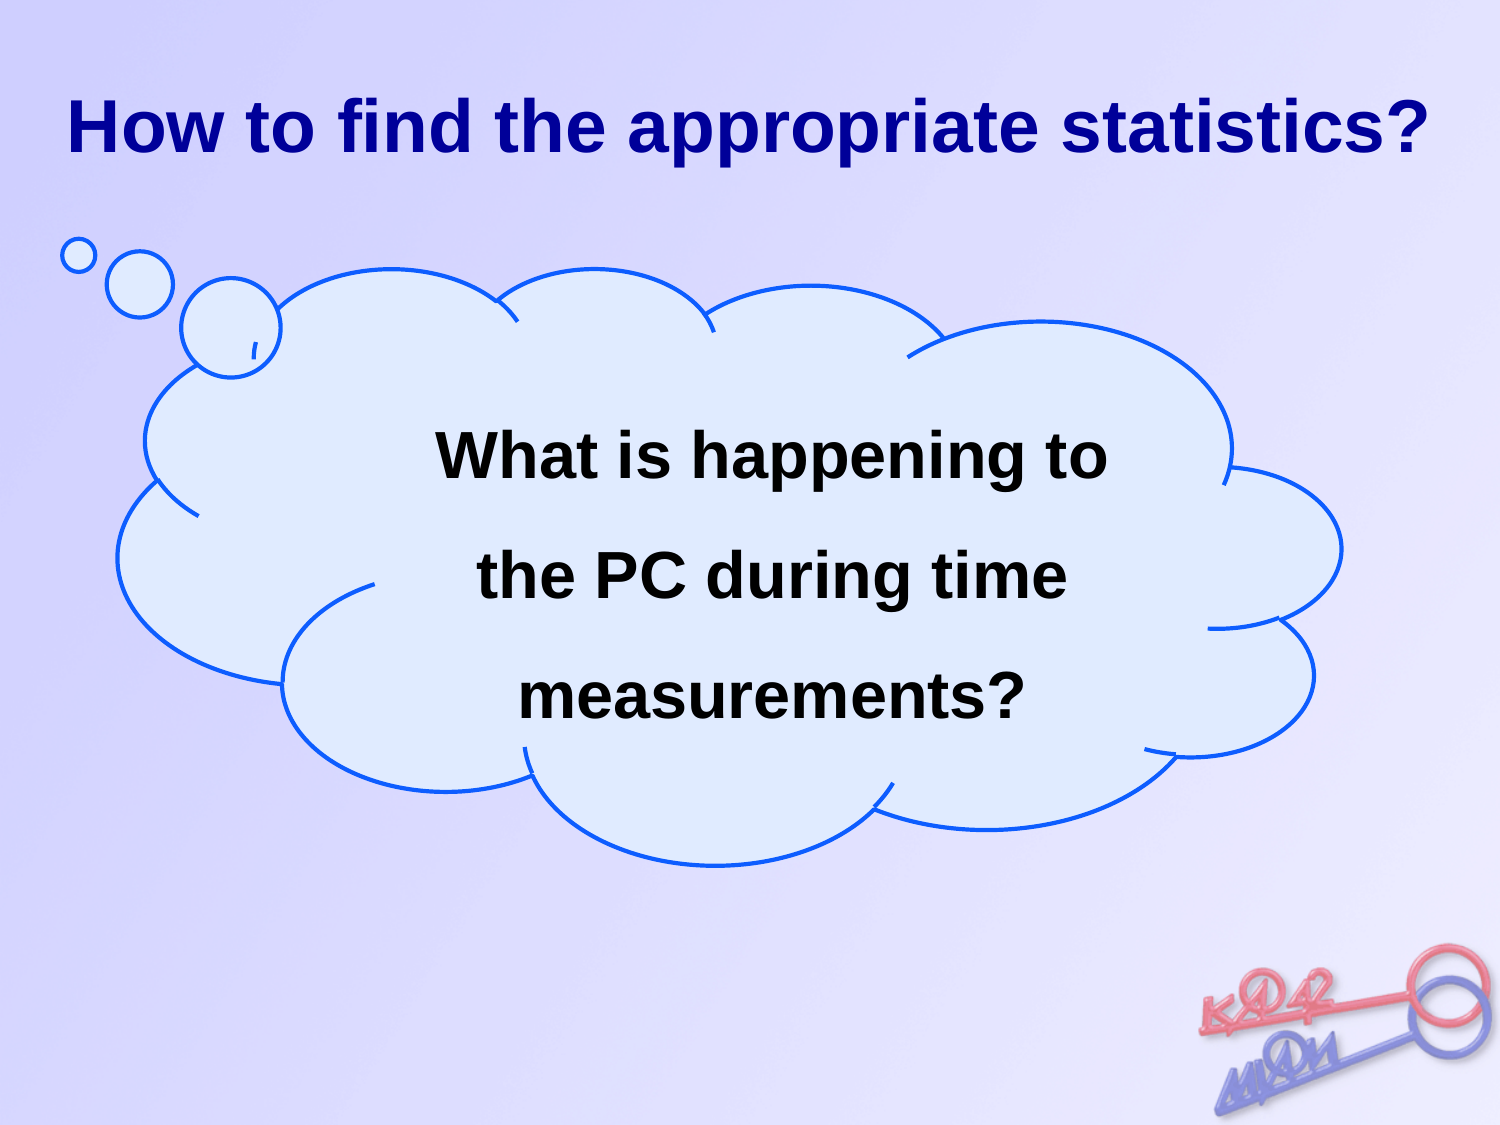

# How to find the appropriate statistics?
What is happening to the PC during time measurements?